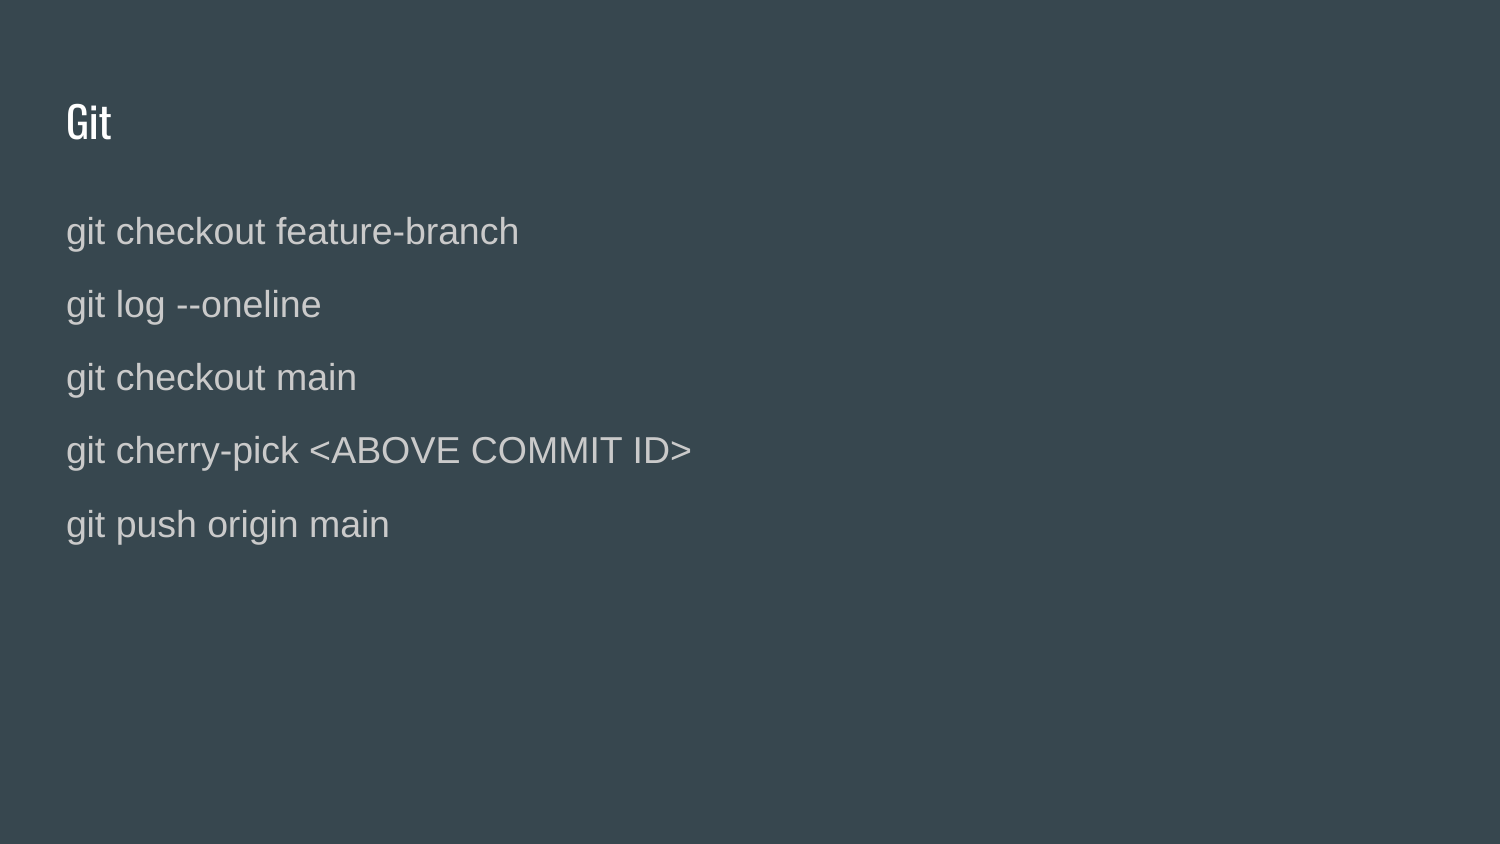

# Git
git checkout feature-branch
git log --oneline
git checkout main
git cherry-pick <ABOVE COMMIT ID>
git push origin main